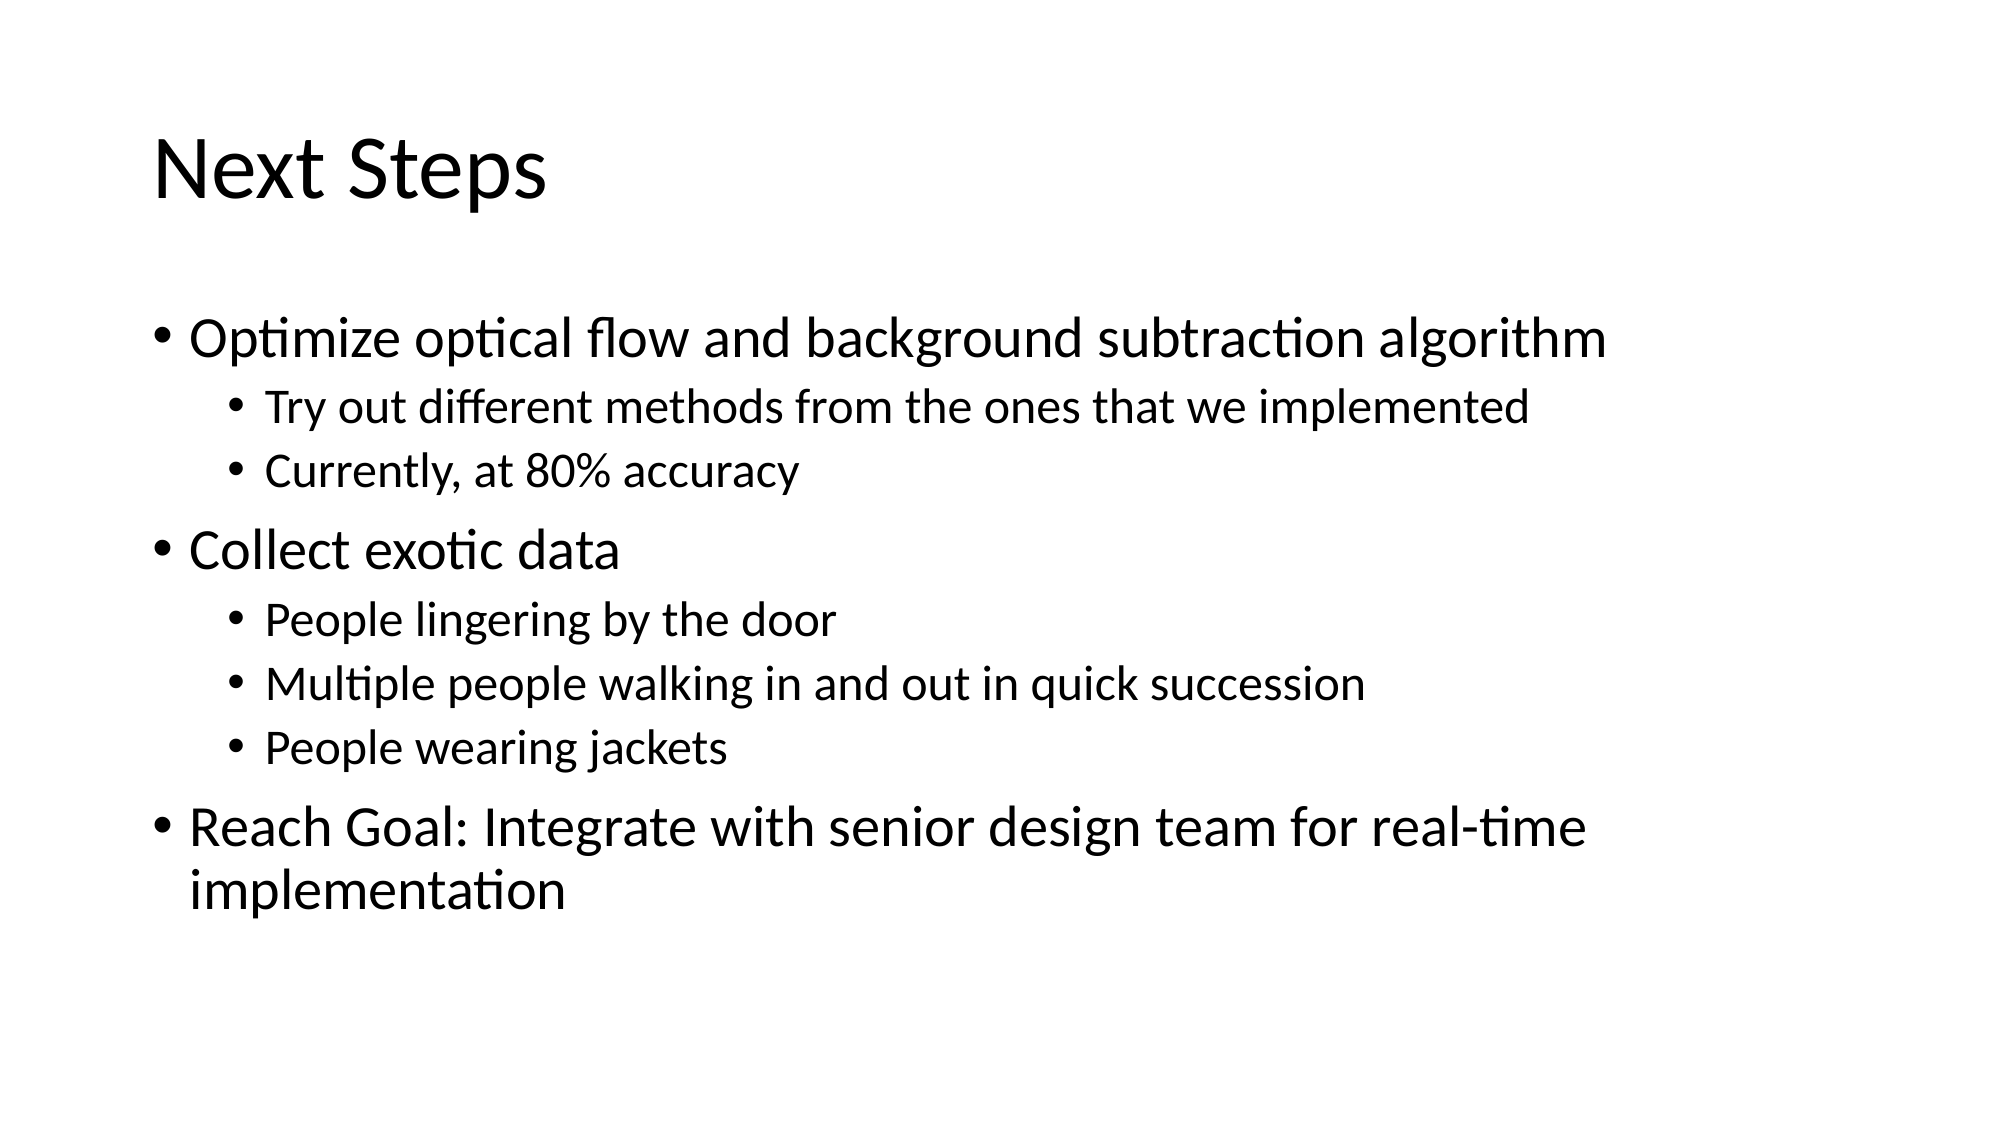

# Next Steps
Optimize optical flow and background subtraction algorithm
Try out different methods from the ones that we implemented
Currently, at 80% accuracy
Collect exotic data
People lingering by the door
Multiple people walking in and out in quick succession
People wearing jackets
Reach Goal: Integrate with senior design team for real-time implementation